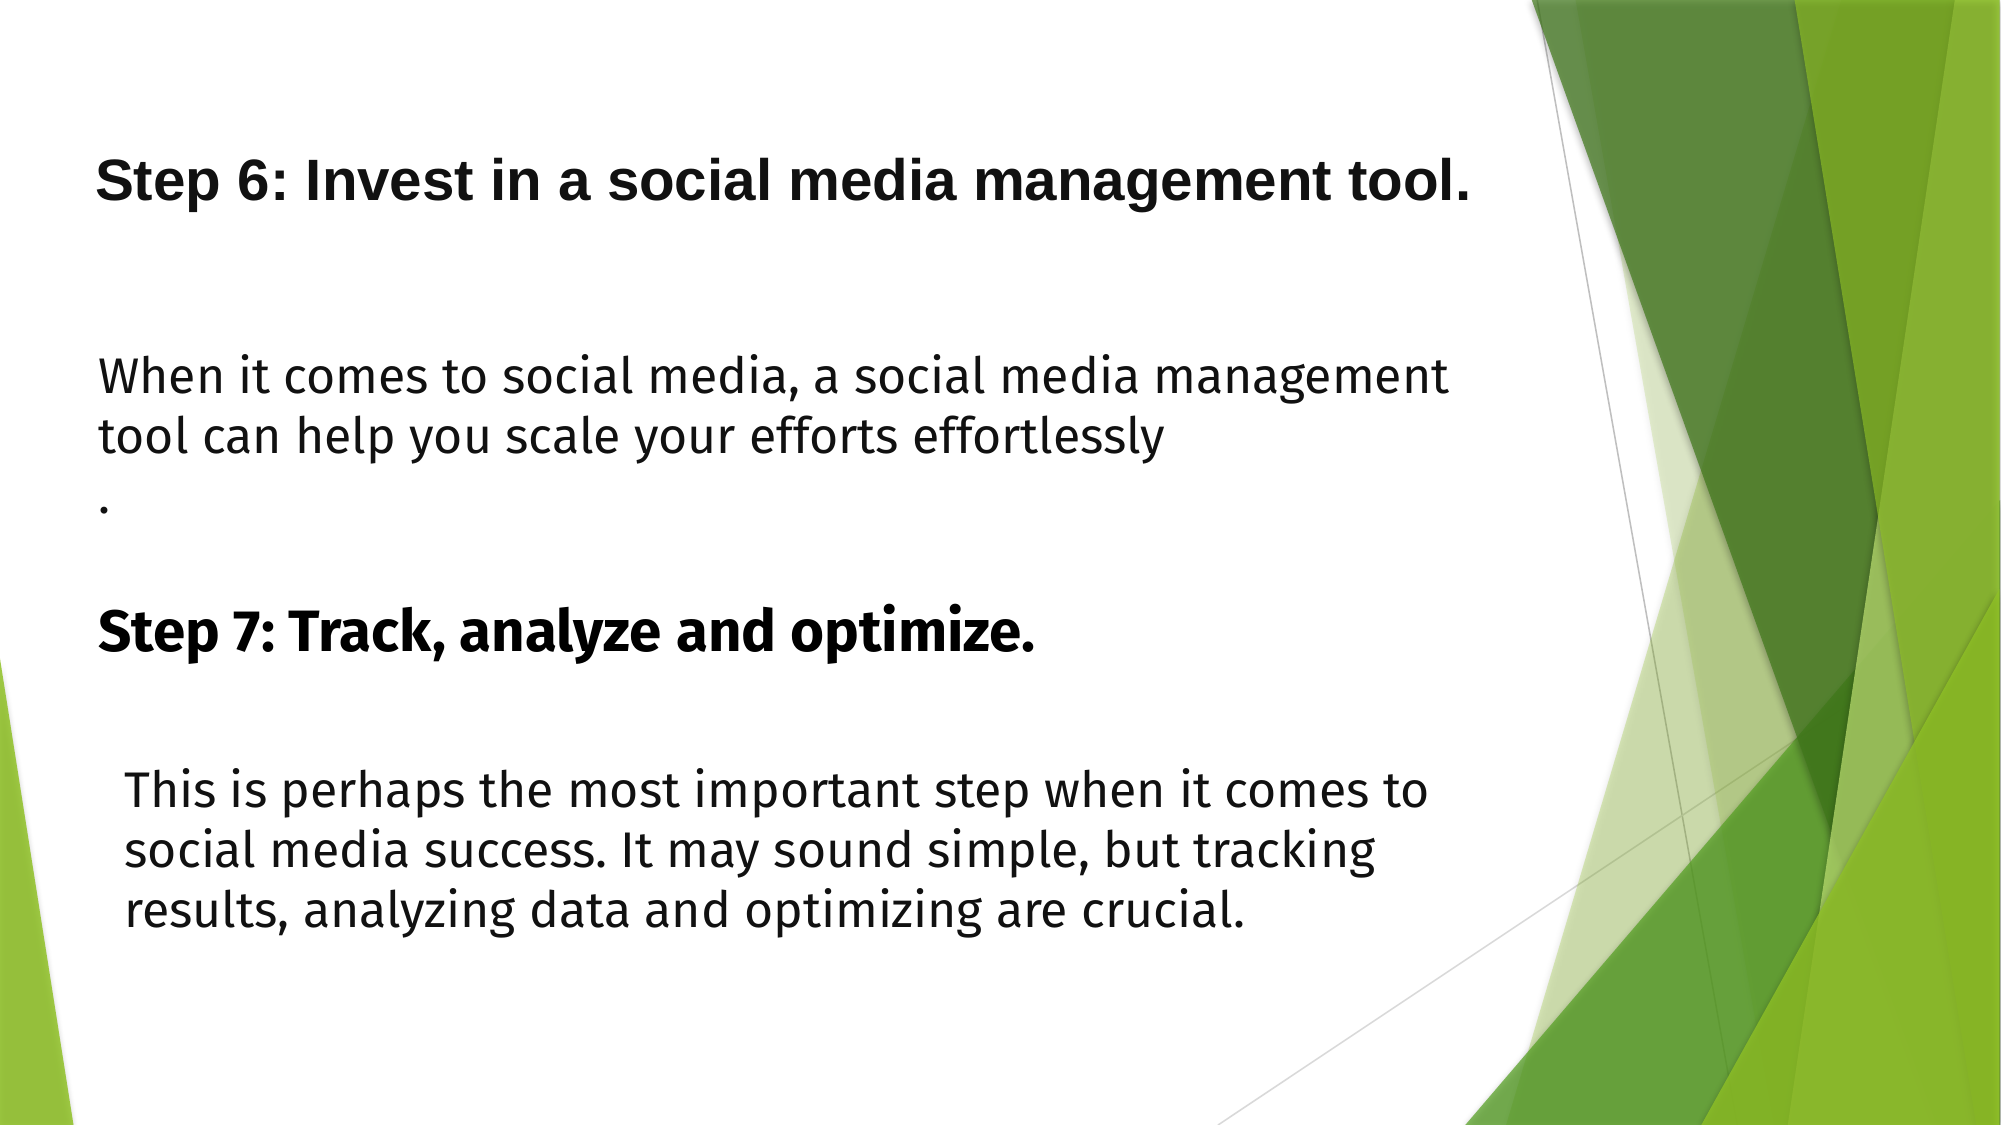

Step 6: Invest in a social media management tool.
When it comes to social media, a social media management tool can help you scale your efforts effortlessly
.
Step 7: Track, analyze and optimize.
This is perhaps the most important step when it comes to social media success. It may sound simple, but tracking results, analyzing data and optimizing are crucial.